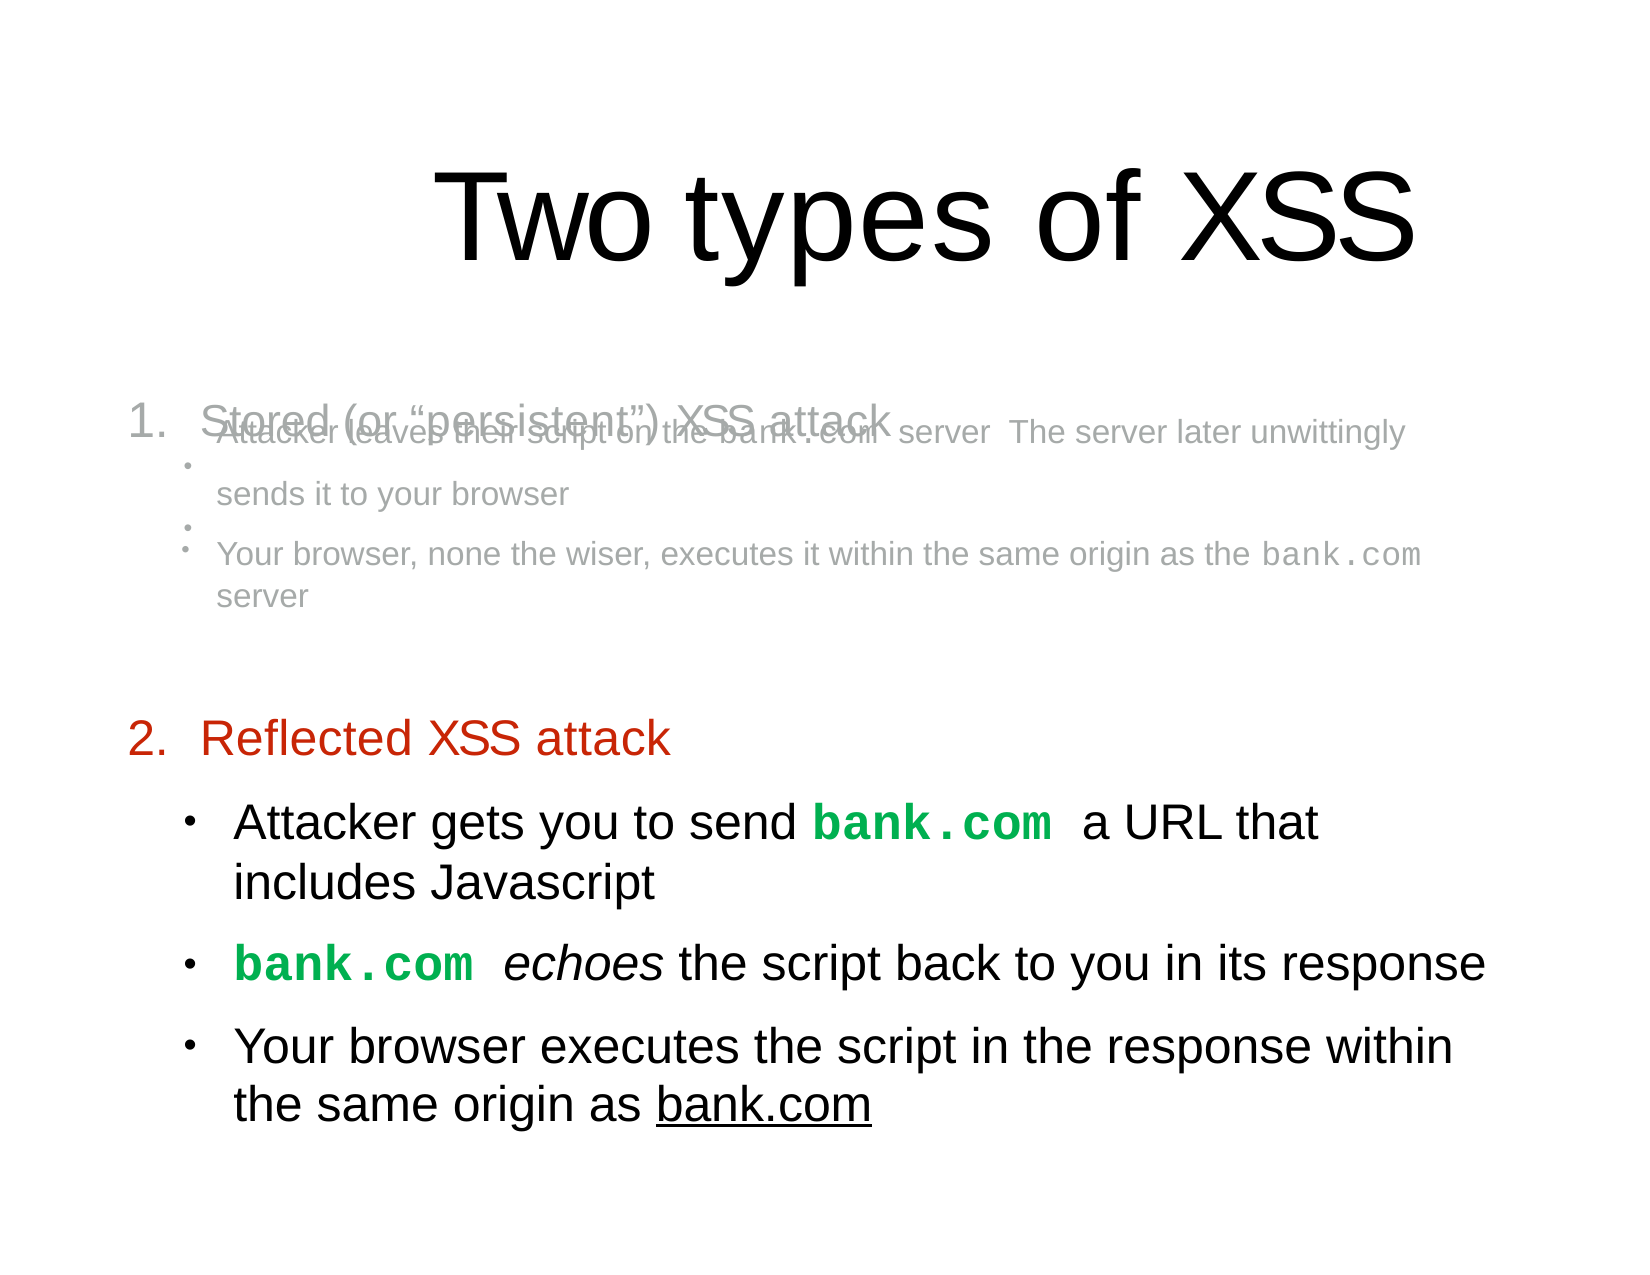

# Two types of XSS
1.	Stored (or “persistent”) XSS attack
Attacker leaves their script on the bank.com server  The server later unwittingly sends it to your browser
Your browser, none the wiser, executes it within the same origin as the bank.com
server
•
•
2.	Reflected XSS attack
Attacker gets you to send bank.com a URL that  includes Javascript
bank.com echoes the script back to you in its response
Your browser executes the script in the response within  the same origin as bank.com
•
•
•